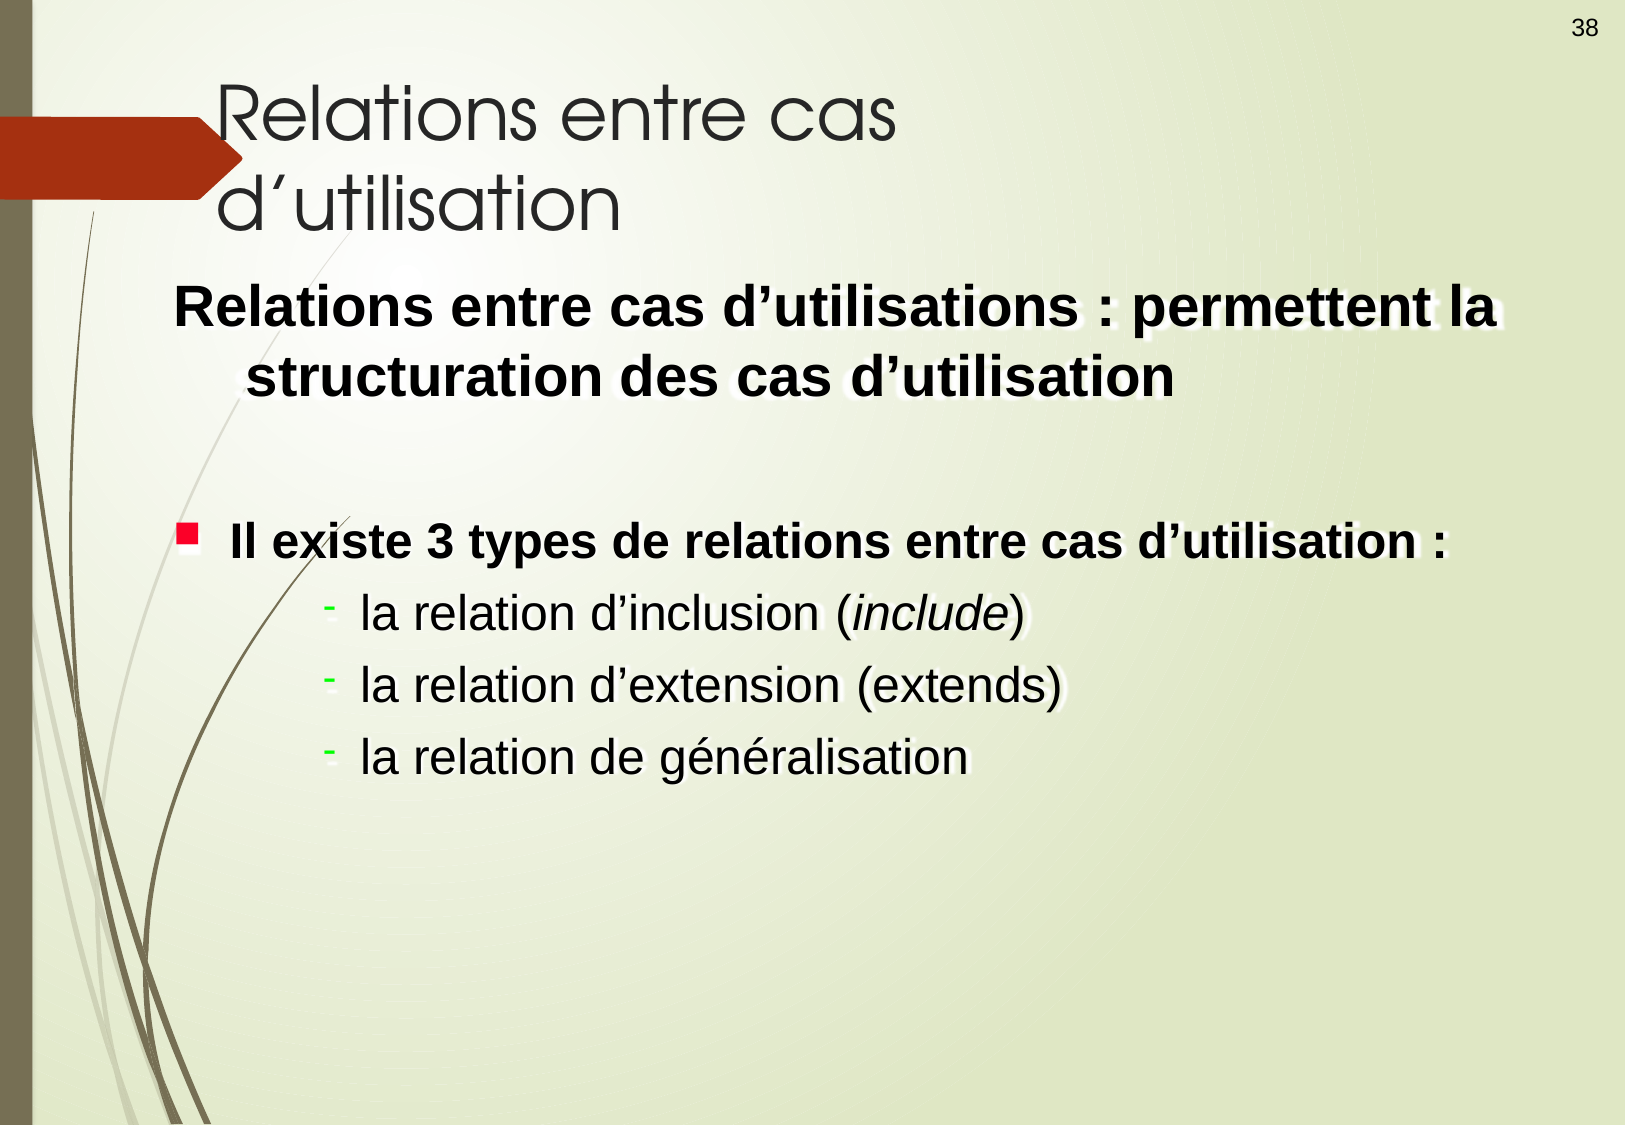

38
# Relations entre cas d’utilisation

Relations entre cas d’utilisations : permettent la  structuration des cas d’utilisation

Il existe 3 types de relations entre cas d’utilisation :
la relation d’inclusion (include)
la relation d’extension (extends)
la relation de généralisation